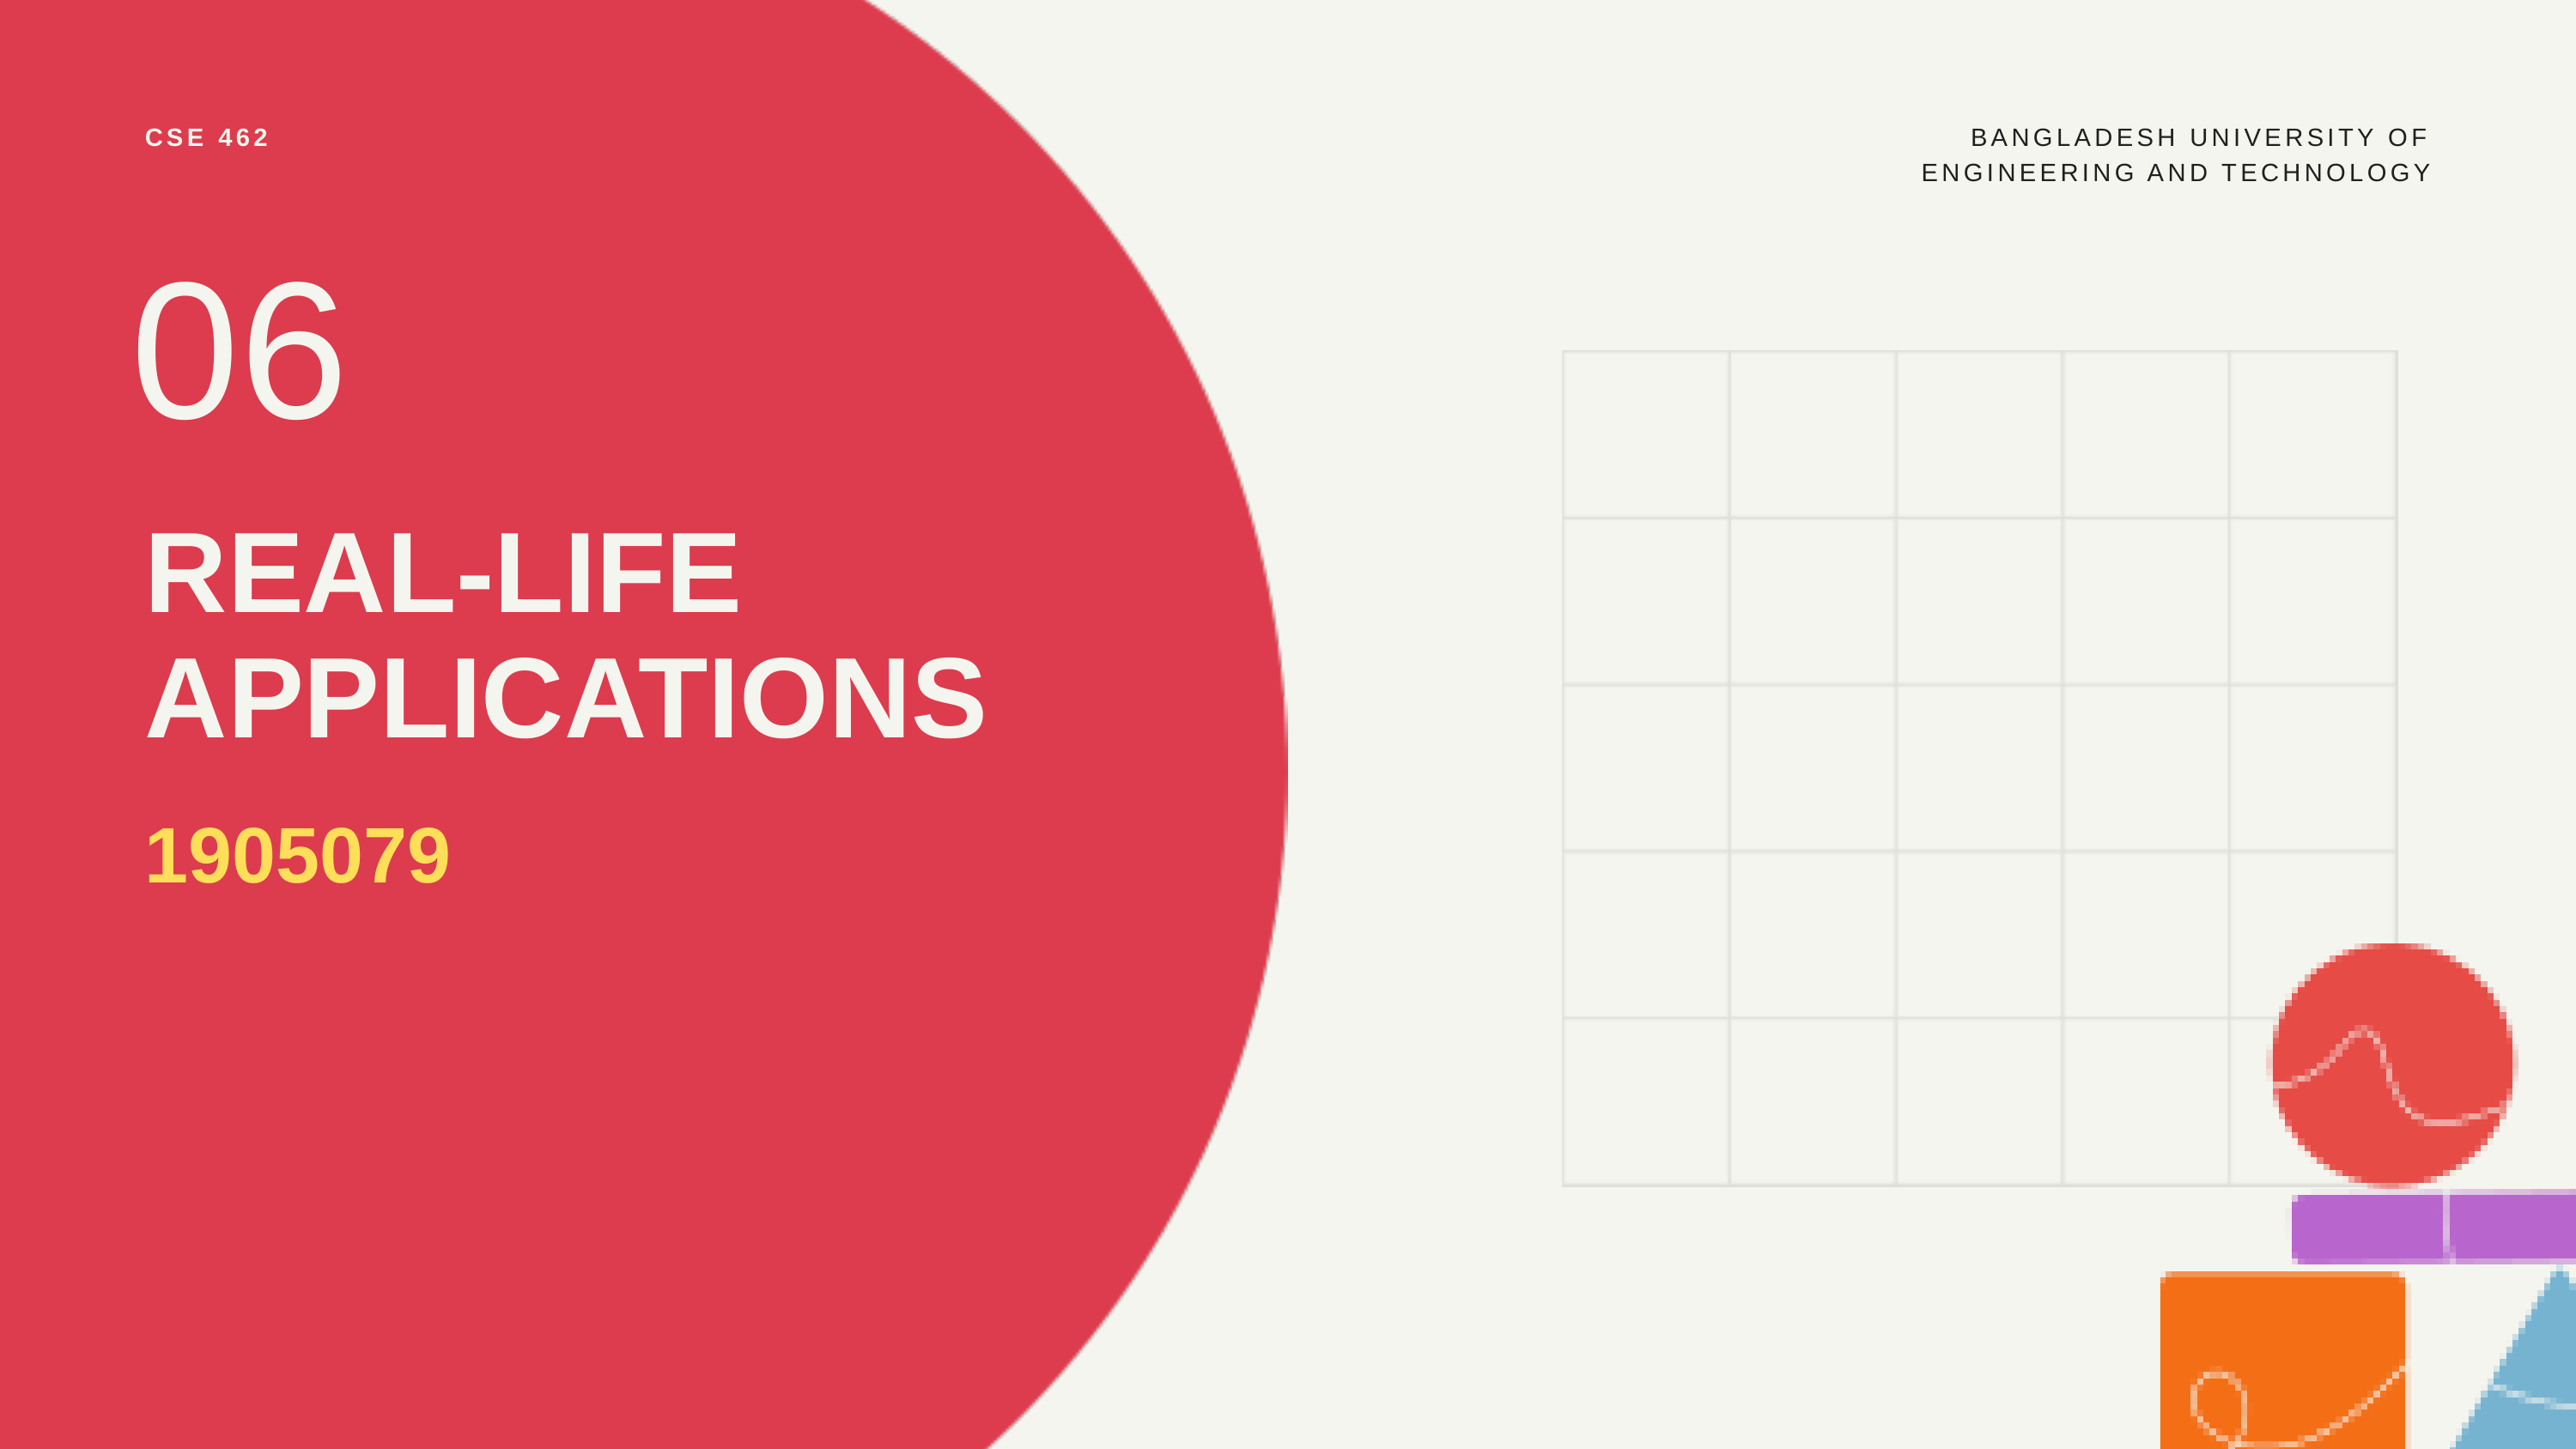

CSE 462
BANGLADESH UNIVERSITY OF ENGINEERING AND TECHNOLOGY
06

REAL-LIFE APPLICATIONS
1905079